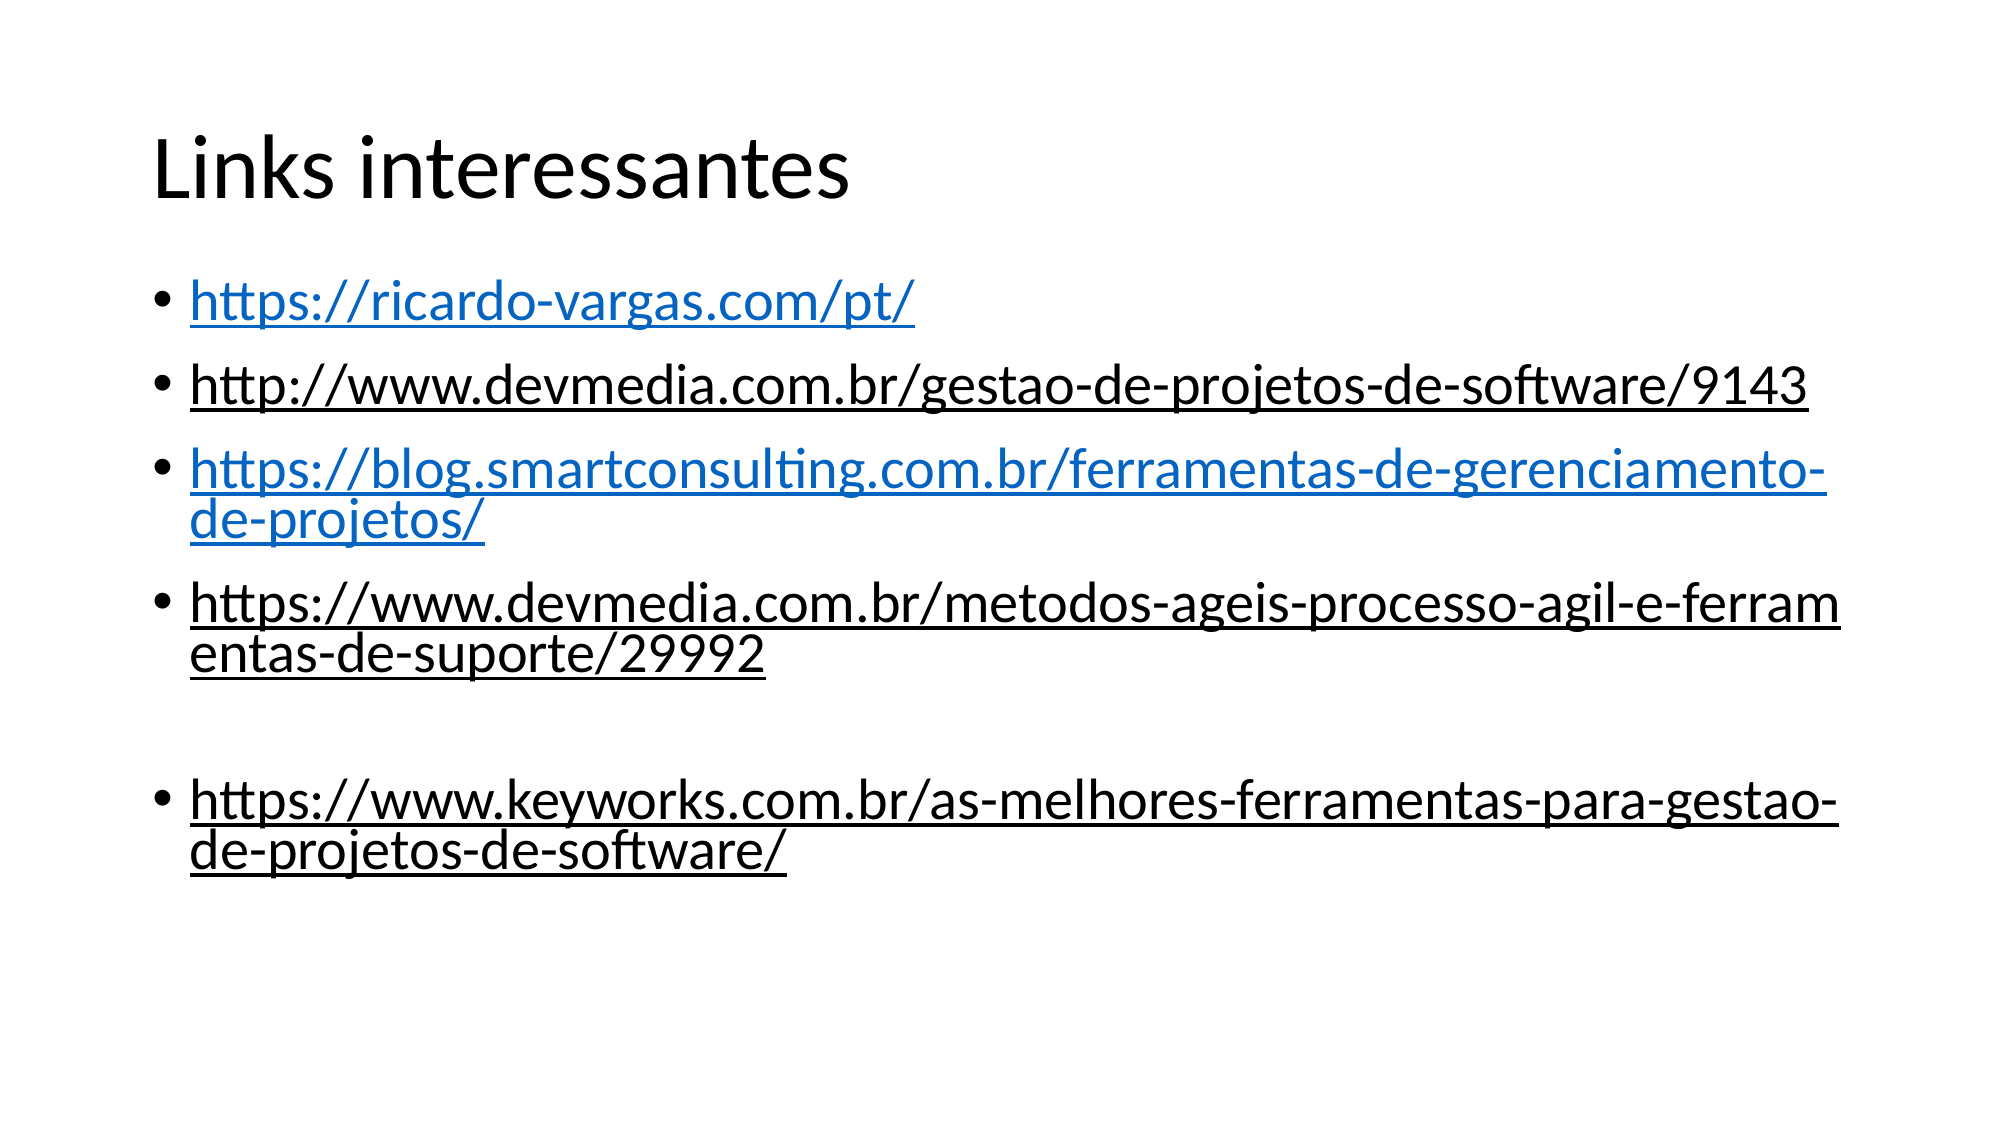

# Links interessantes
https://ricardo-vargas.com/pt/
http://www.devmedia.com.br/gestao-de-projetos-de-software/9143
https://blog.smartconsulting.com.br/ferramentas-de-gerenciamento-de-projetos/
https://www.devmedia.com.br/metodos-ageis-processo-agil-e-ferramentas-de-suporte/29992
https://www.keyworks.com.br/as-melhores-ferramentas-para-gestao-de-projetos-de-software/